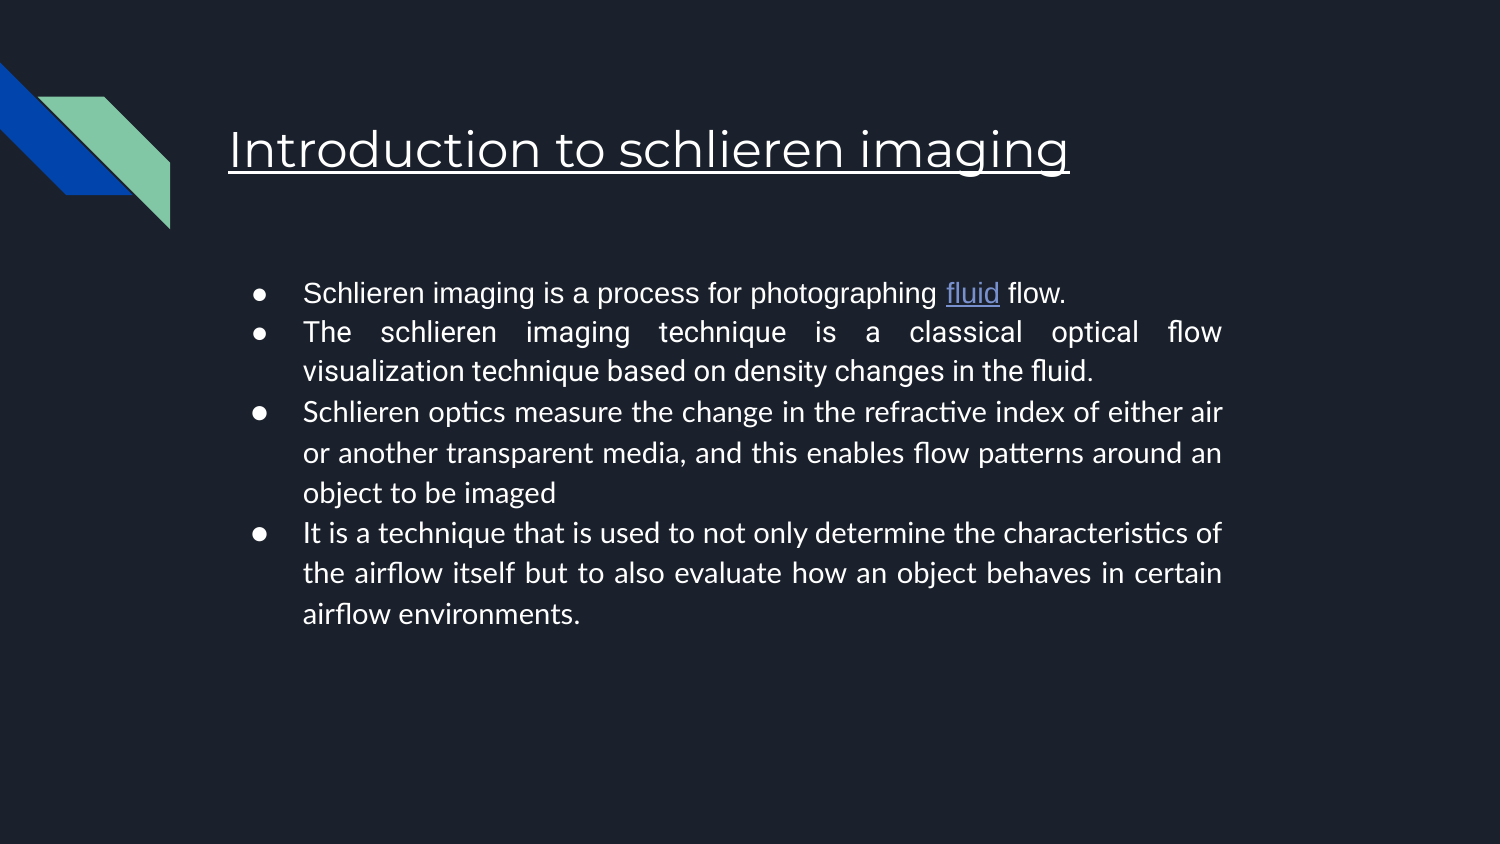

# Introduction to schlieren imaging
Schlieren imaging is a process for photographing fluid flow.
The schlieren imaging technique is a classical optical flow visualization technique based on density changes in the fluid.
Schlieren optics measure the change in the refractive index of either air or another transparent media, and this enables flow patterns around an object to be imaged
It is a technique that is used to not only determine the characteristics of the airflow itself but to also evaluate how an object behaves in certain airflow environments.